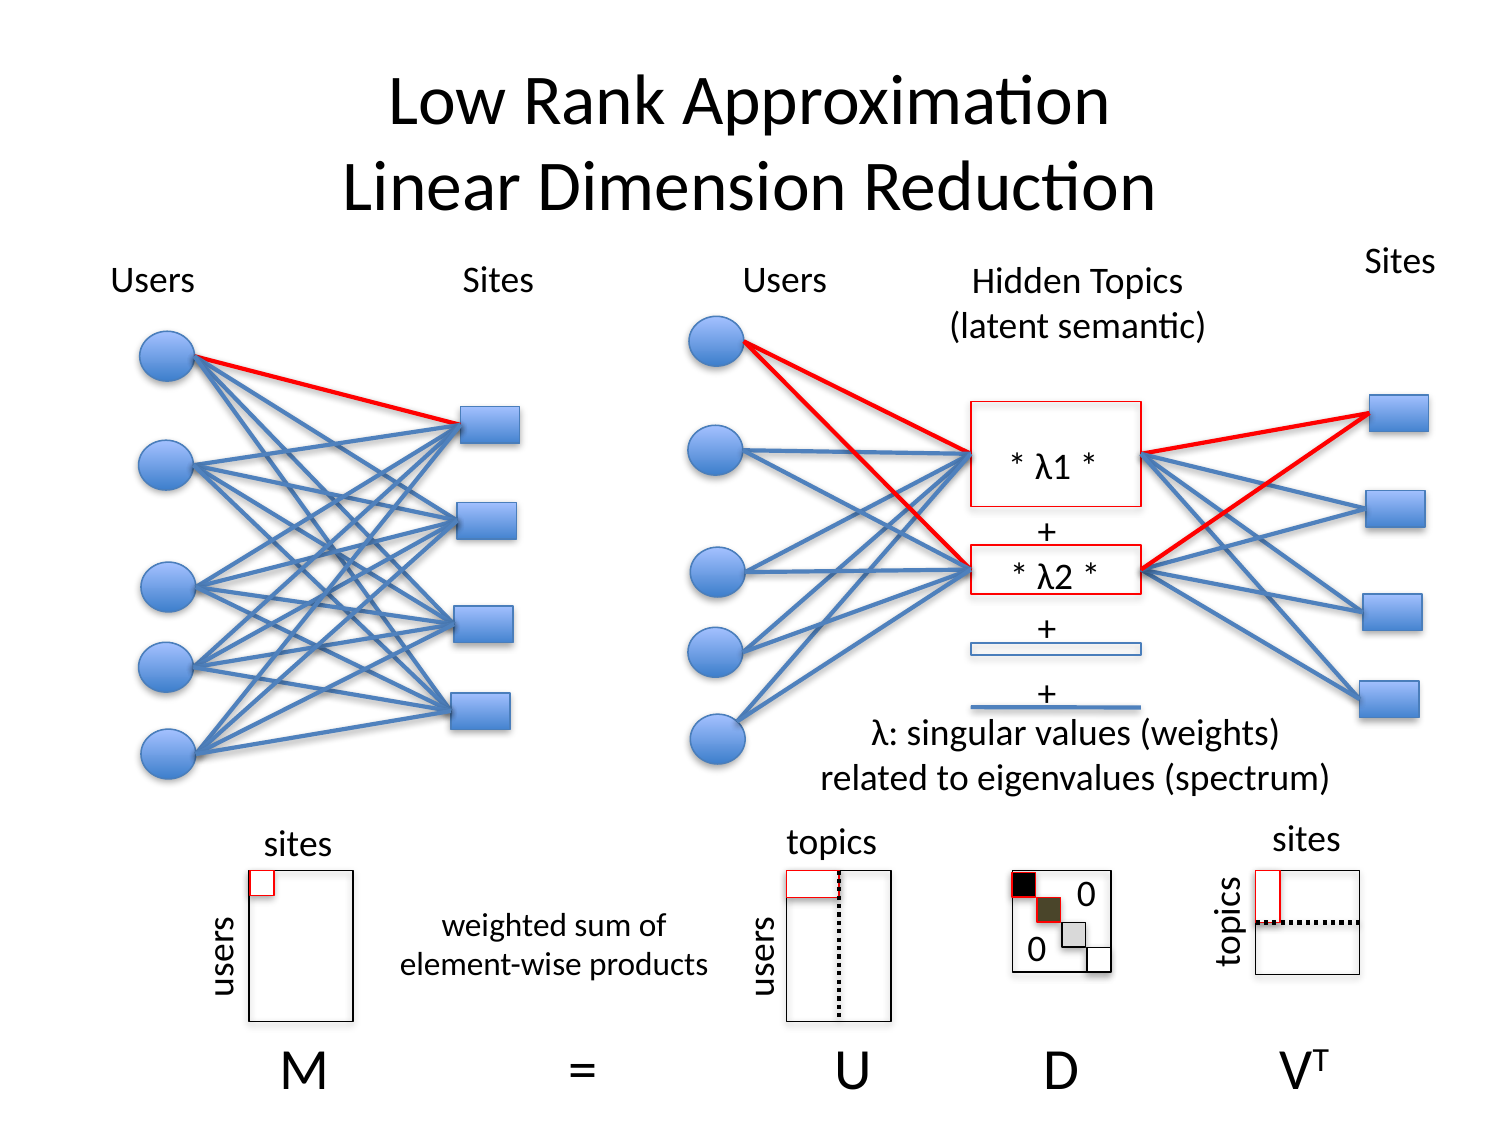

# Low Rank Approximation Linear Dimension Reduction
Sites
Users
Sites
Users
Hidden Topics
(latent semantic)

* λ1 *

+

* λ2 *

+

+

λ: singular values (weights)
related to eigenvalues (spectrum)
sites
topics
sites
0

topics
weighted sum of element-wise products

users
users
0

M
=
U
D
VT